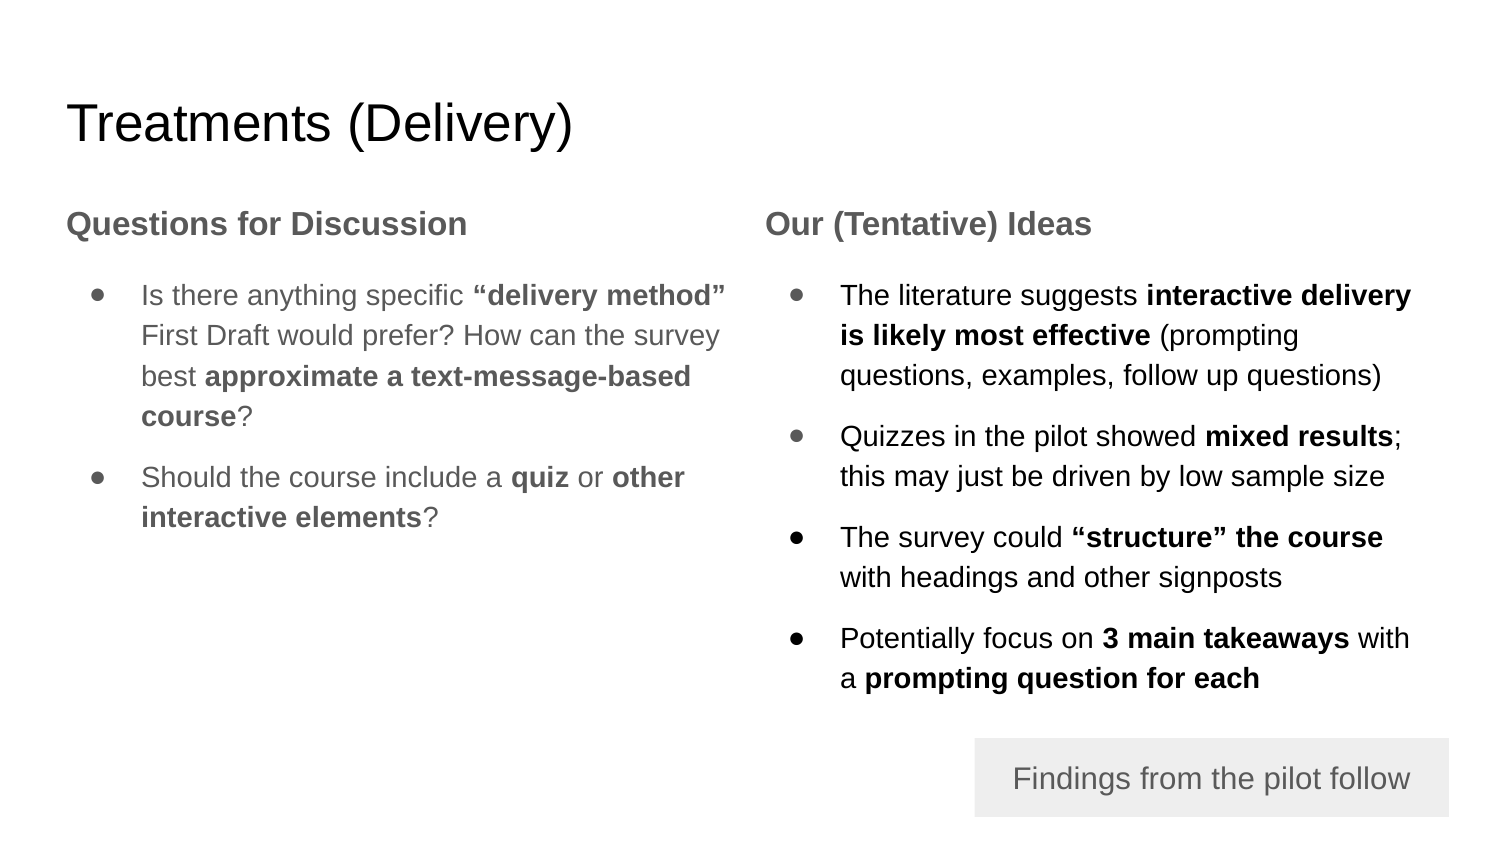

# Treatments (Delivery)
Questions for Discussion
Our (Tentative) Ideas
Is there anything specific “delivery method” First Draft would prefer? How can the survey best approximate a text-message-based course?
Should the course include a quiz or other interactive elements?
The literature suggests interactive delivery is likely most effective (prompting questions, examples, follow up questions)
Quizzes in the pilot showed mixed results; this may just be driven by low sample size
The survey could “structure” the course with headings and other signposts
Potentially focus on 3 main takeaways with a prompting question for each
Findings from the pilot follow